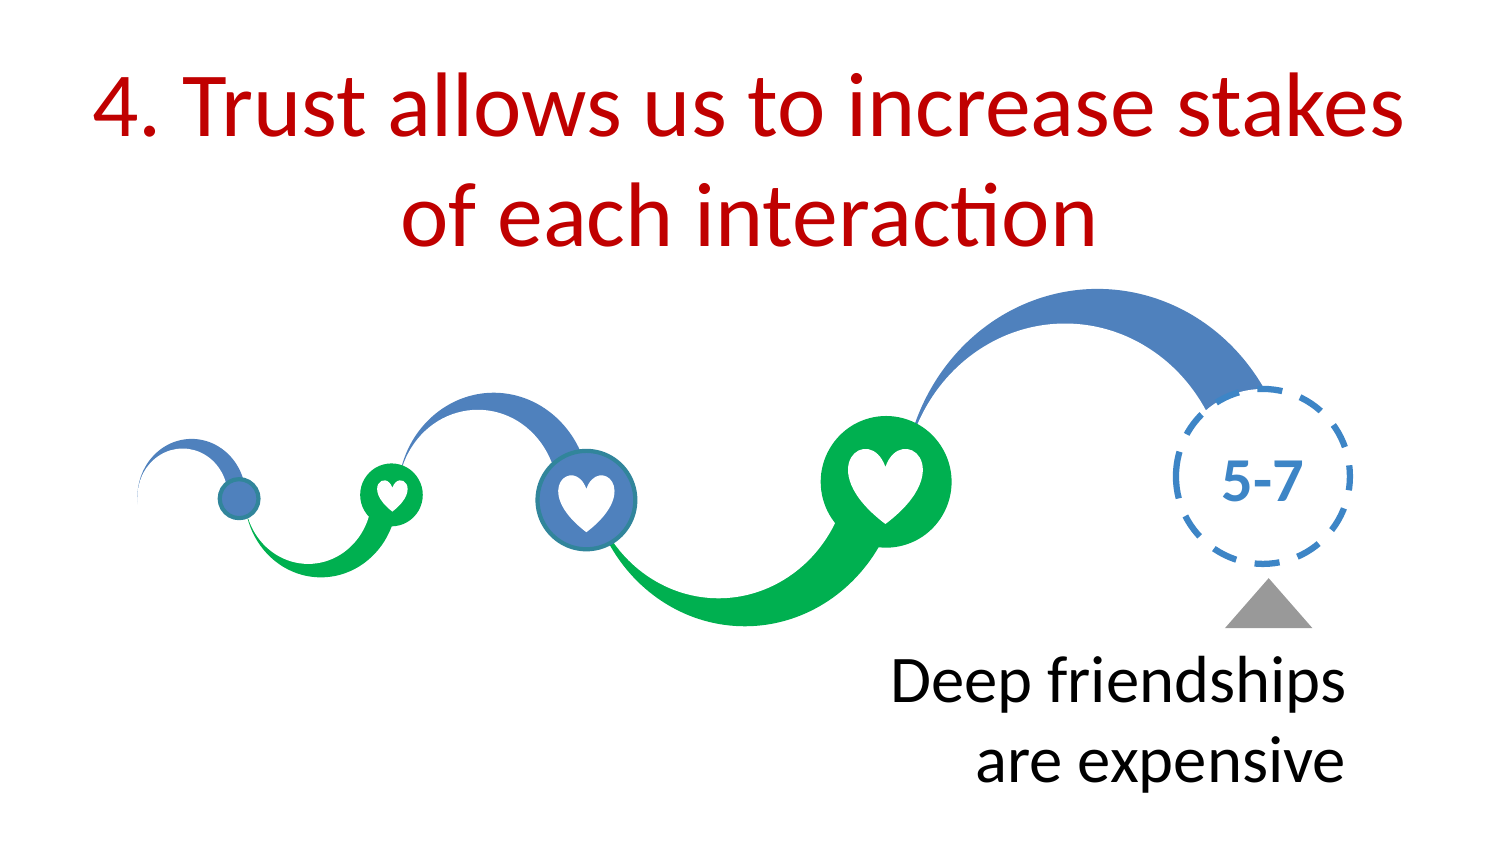

# 4. Trust allows us to increase stakes of each interaction

5-7

Deep friendships are expensive